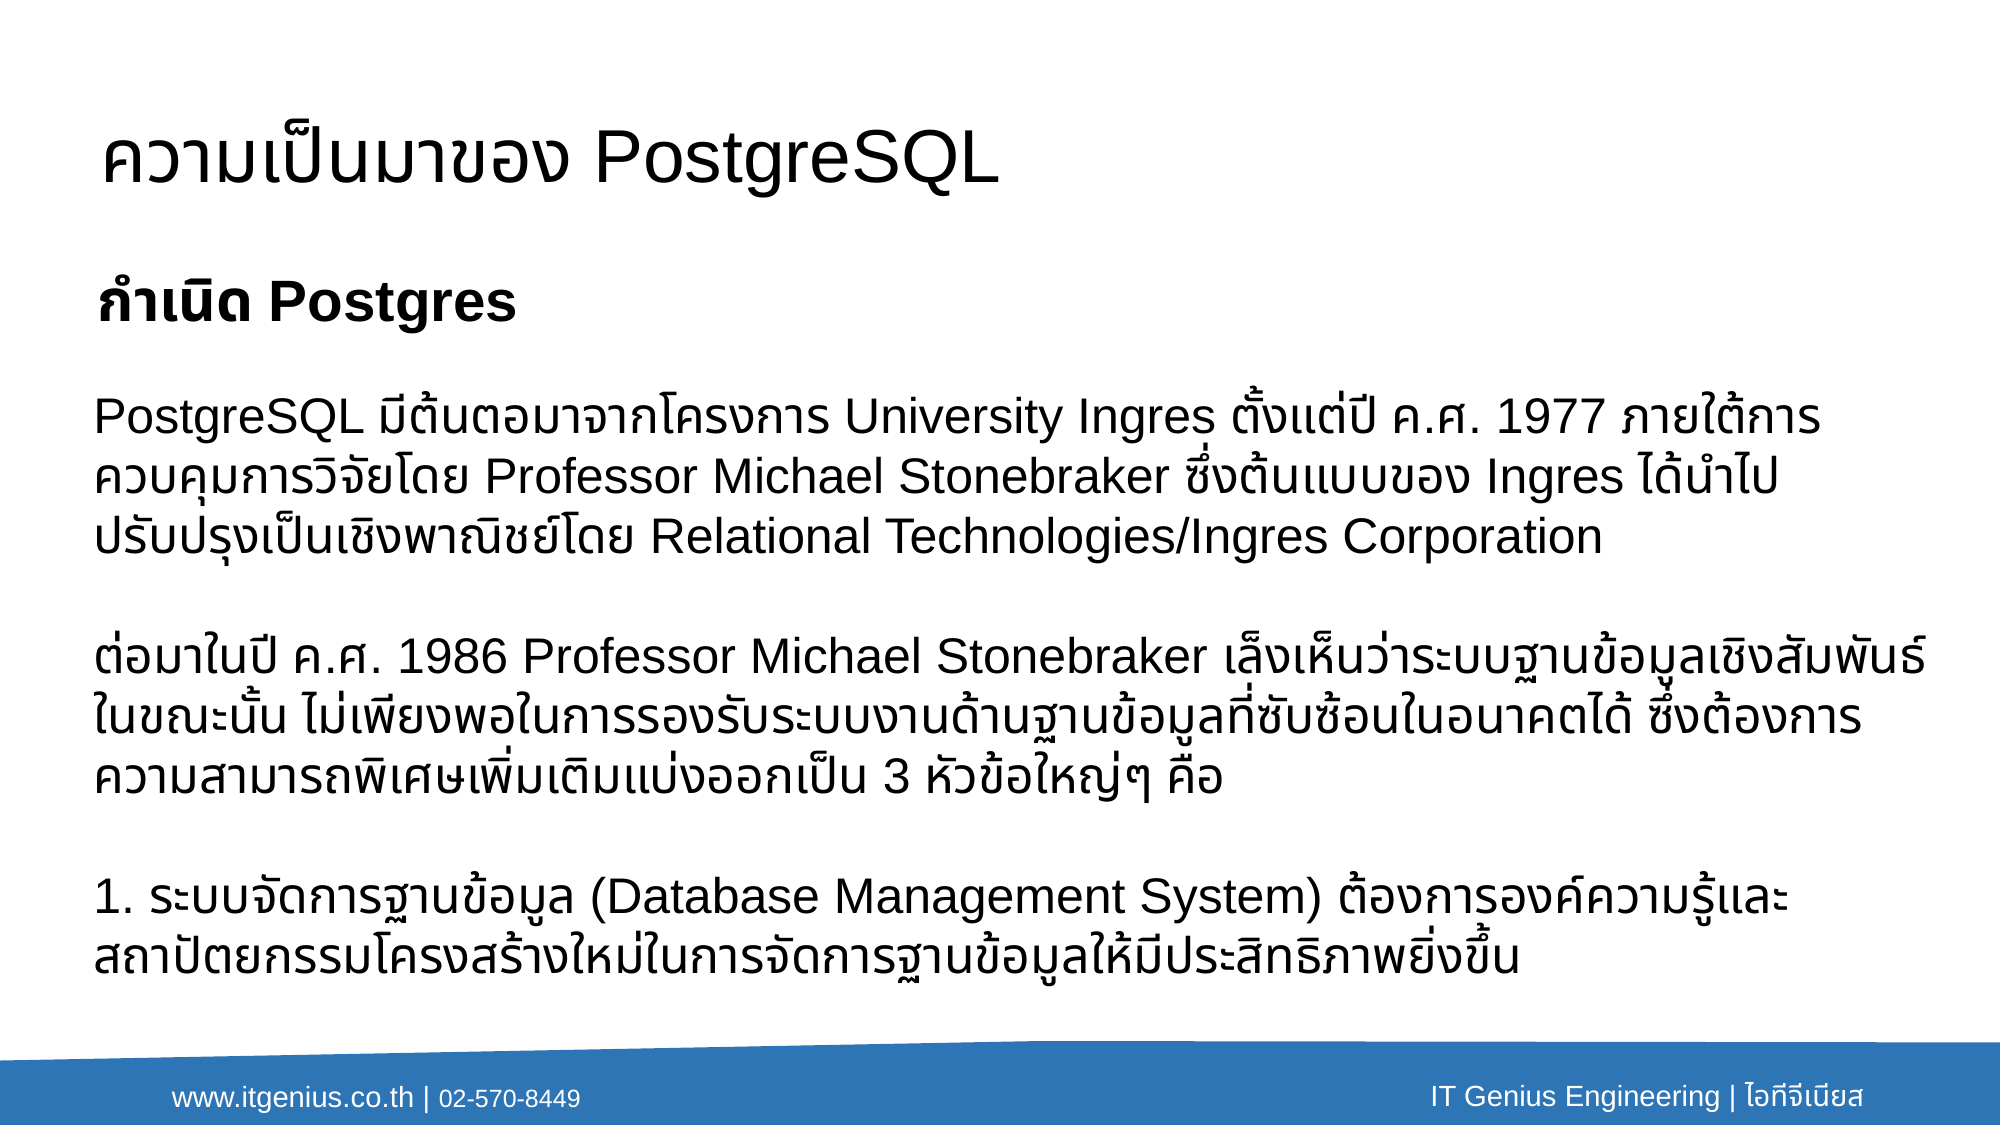

# ความเป็นมาของ PostgreSQL
กำเนิด Postgres
PostgreSQL มีต้นตอมาจากโครงการ University Ingres ตั้งแต่ปี ค.ศ. 1977 ภายใต้การควบคุมการวิจัยโดย Professor Michael Stonebraker ซึ่งต้นแบบของ Ingres ได้นำไปปรับปรุงเป็นเชิงพาณิชย์โดย Relational Technologies/Ingres Corporation

ต่อมาในปี ค.ศ. 1986 Professor Michael Stonebraker เล็งเห็นว่าระบบฐานข้อมูลเชิงสัมพันธ์ในขณะนั้น ไม่เพียงพอในการรองรับระบบงานด้านฐานข้อมูลที่ซับซ้อนในอนาคตได้ ซึ่งต้องการความสามารถพิเศษเพิ่มเติมแบ่งออกเป็น 3 หัวข้อใหญ่ๆ คือ

1. ระบบจัดการฐานข้อมูล (Database Management System) ต้องการองค์ความรู้และสถาปัตยกรรมโครงสร้างใหม่ในการจัดการฐานข้อมูลให้มีประสิทธิภาพยิ่งขึ้น

IT Genius Engineering | ไอทีจีเนียส
www.itgenius.co.th | 02-570-8449